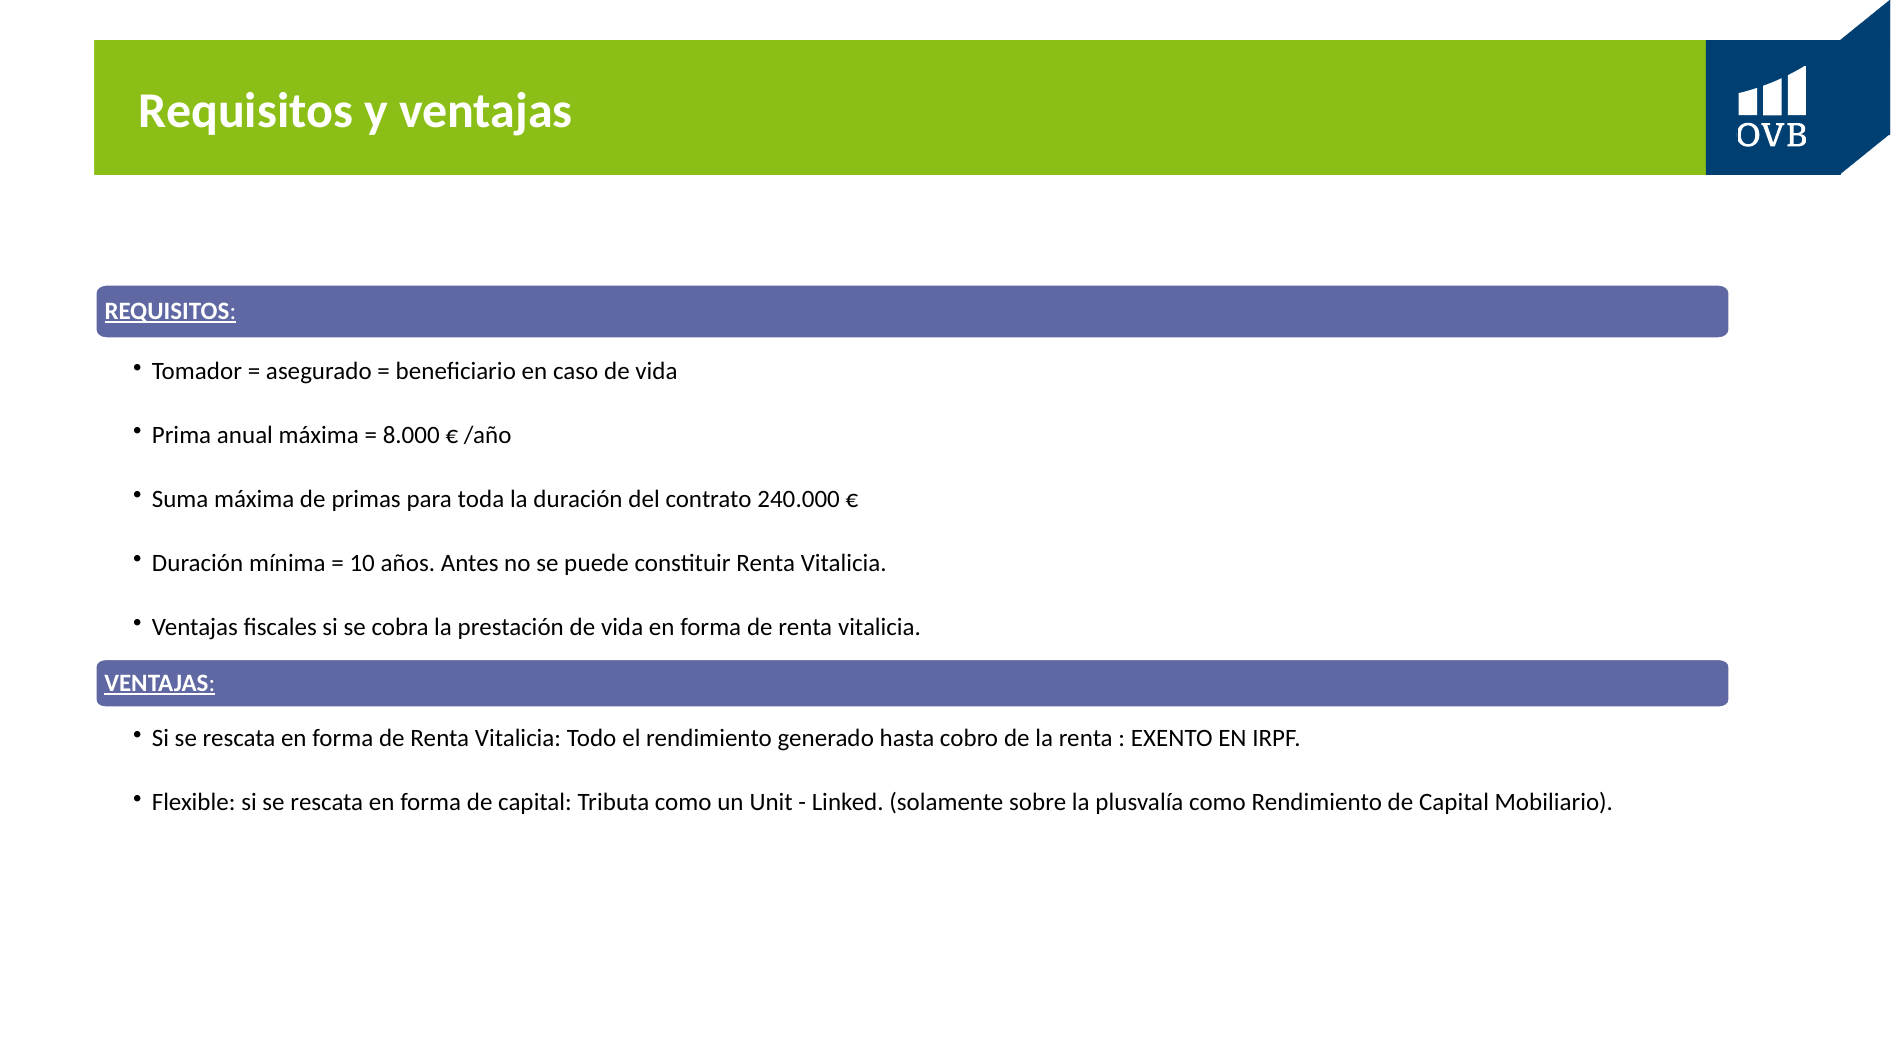

# Requisitos y ventajas
REQUISITOS:
Tomador = asegurado = beneficiario en caso de vida

Prima anual máxima = 8.000 € /año

Suma máxima de primas para toda la duración del contrato 240.000 €

Duración mínima = 10 años. Antes no se puede constituir Renta Vitalicia.

Ventajas fiscales si se cobra la prestación de vida en forma de renta vitalicia.

VENTAJAS:
Si se rescata en forma de Renta Vitalicia: Todo el rendimiento generado hasta cobro de la renta : EXENTO EN IRPF.

Flexible: si se rescata en forma de capital: Tributa como un Unit - Linked. (solamente sobre la plusvalía como Rendimiento de Capital Mobiliario).